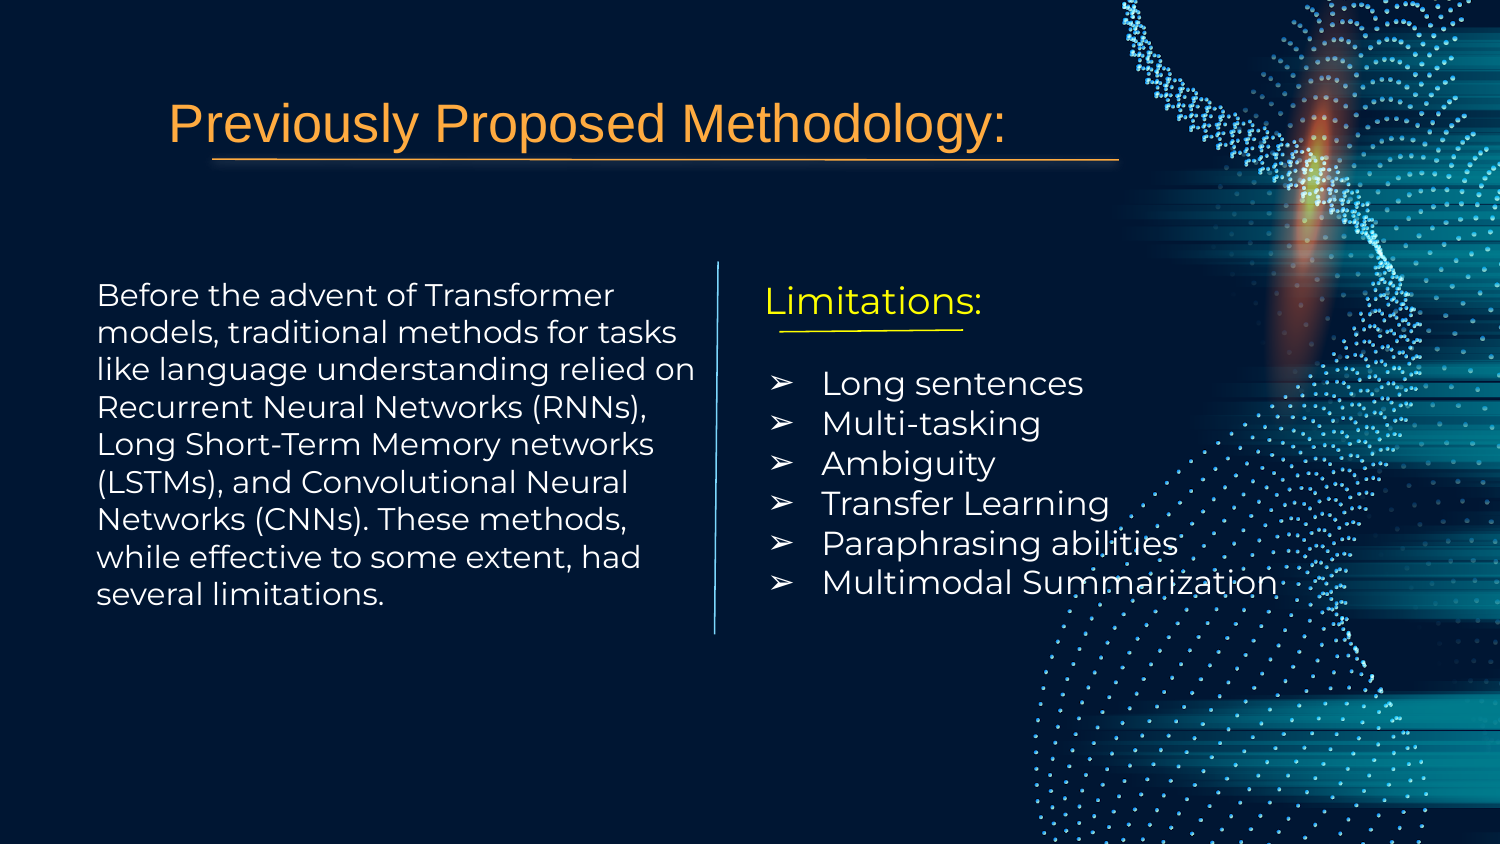

# Previously Proposed Methodology:

  Limitations:

Long sentences
Multi-tasking
Ambiguity
Transfer Learning
Paraphrasing abilities
Multimodal Summarization

Before the advent of Transformer models, traditional methods for tasks like language understanding relied on Recurrent Neural Networks (RNNs), Long Short-Term Memory networks (LSTMs), and Convolutional Neural Networks (CNNs). These methods, while effective to some extent, had several limitations.